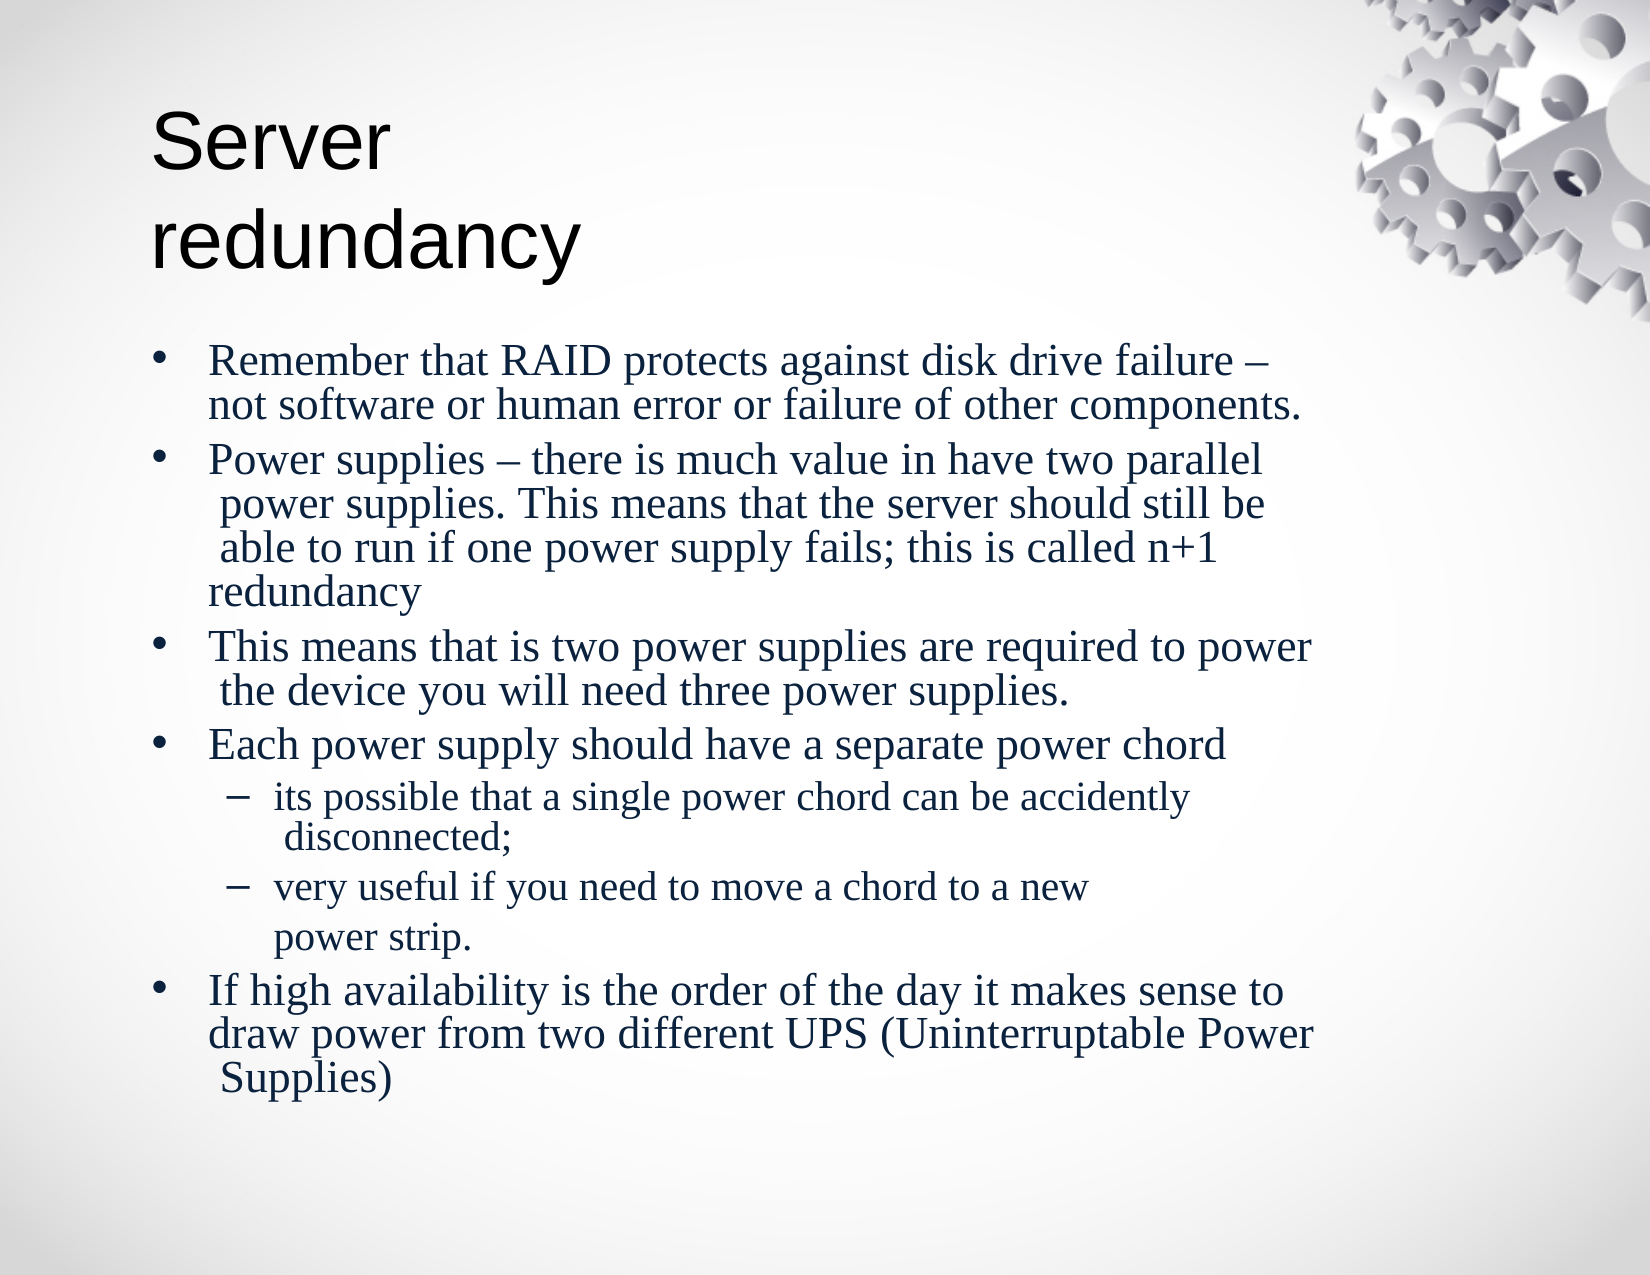

# Server redundancy
Remember that RAID protects against disk drive failure –  not software or human error or failure of other components.
Power supplies – there is much value in have two parallel  power supplies. This means that the server should still be  able to run if one power supply fails; this is called n+1  redundancy
This means that is two power supplies are required to power  the device you will need three power supplies.
Each power supply should have a separate power chord
its possible that a single power chord can be accidently  disconnected;
very useful if you need to move a chord to a new power strip.
If high availability is the order of the day it makes sense to  draw power from two different UPS (Uninterruptable Power  Supplies)